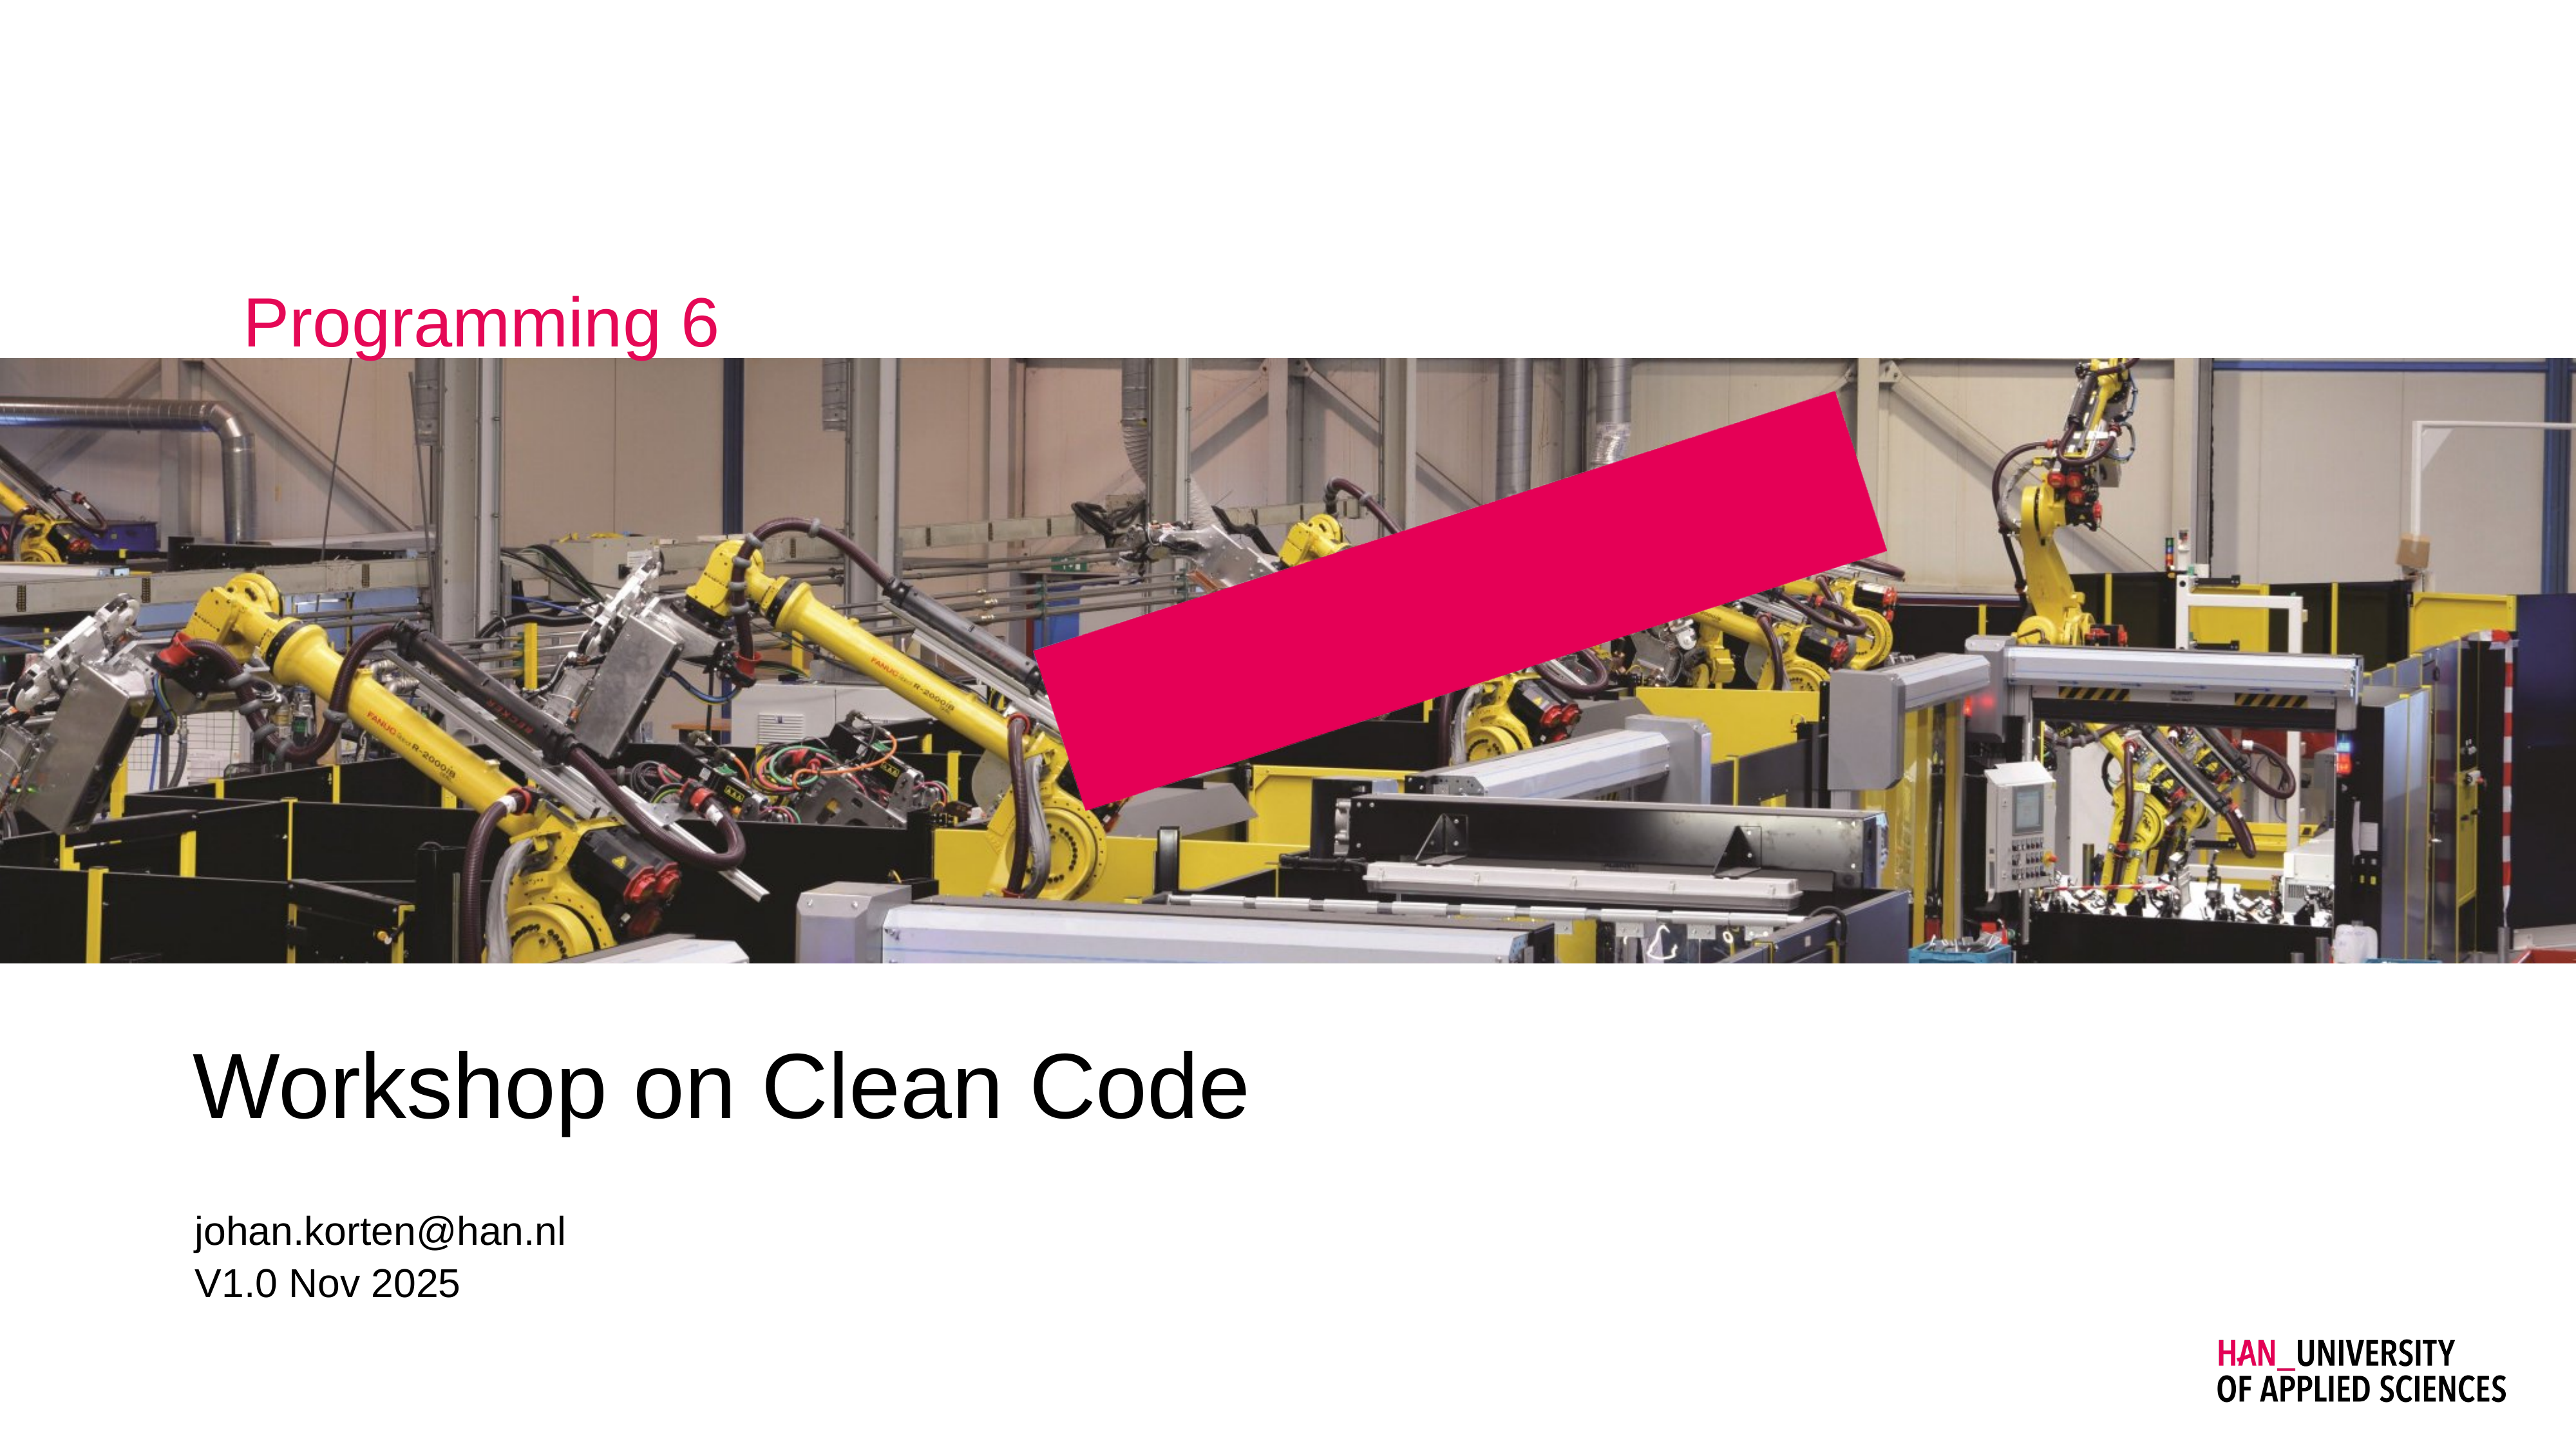

Programming 6

Workshop on Clean Code
johan.korten@han.nl
V1.0 Nov 2025